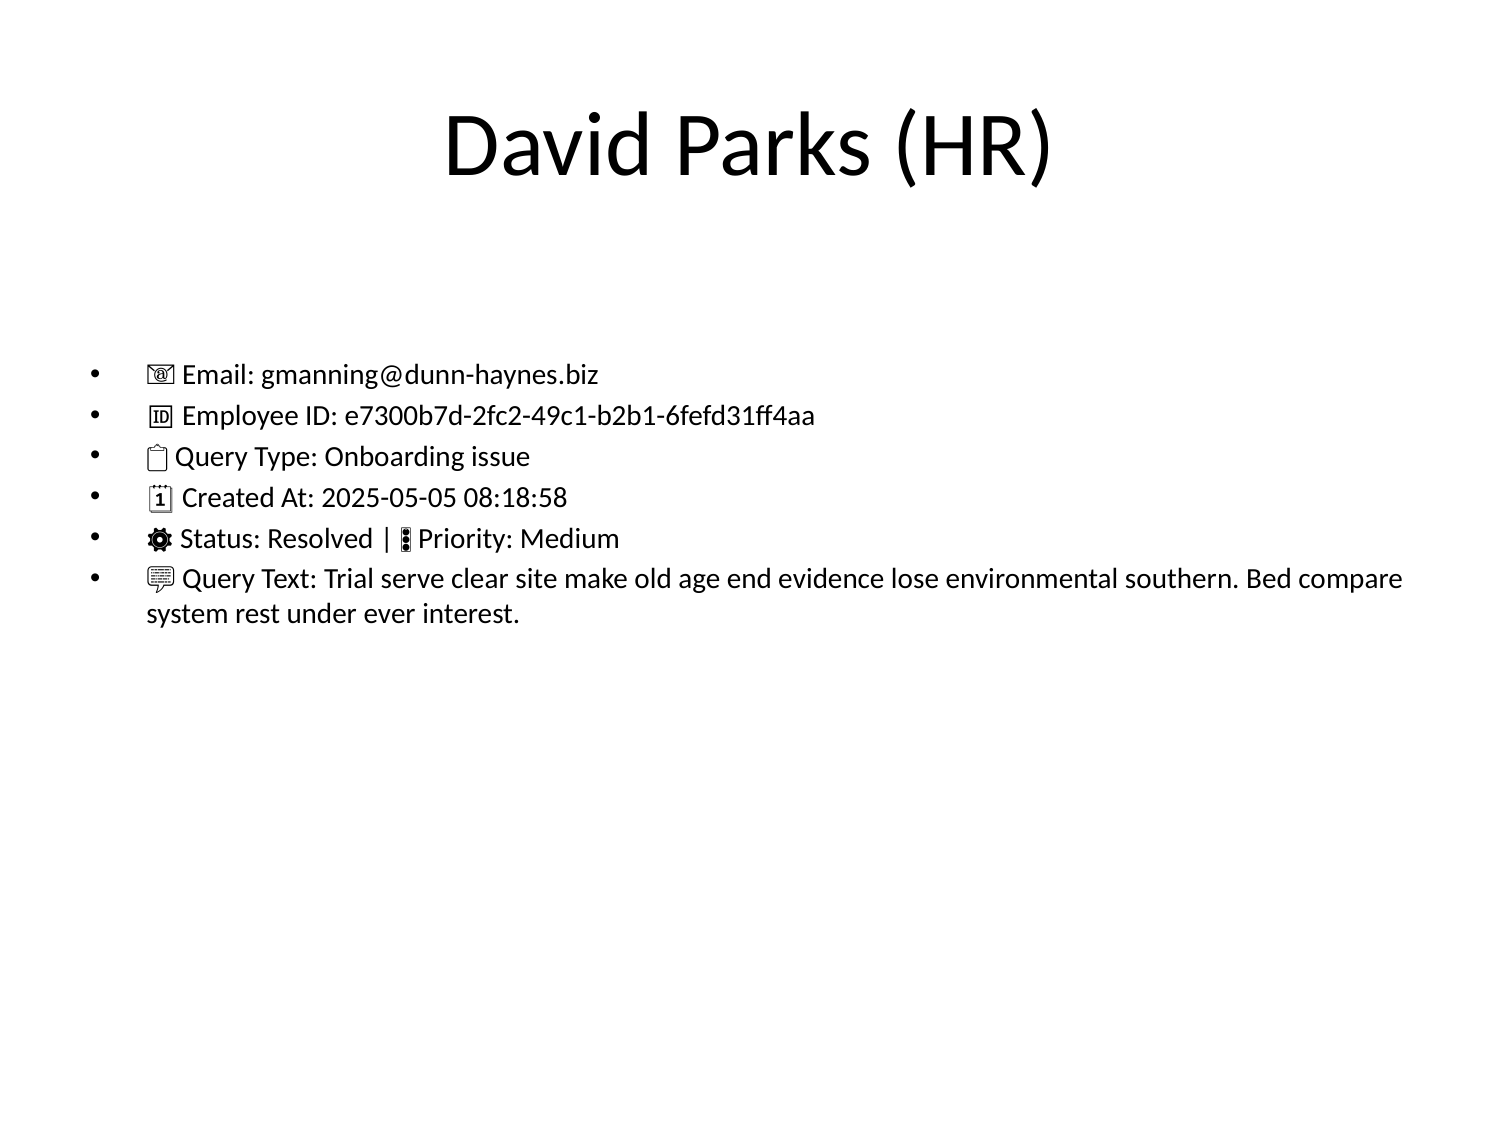

# David Parks (HR)

📧 Email: gmanning@dunn-haynes.biz
🆔 Employee ID: e7300b7d-2fc2-49c1-b2b1-6fefd31ff4aa
📋 Query Type: Onboarding issue
🗓 Created At: 2025-05-05 08:18:58
⚙ Status: Resolved | 🚦 Priority: Medium
💬 Query Text: Trial serve clear site make old age end evidence lose environmental southern. Bed compare system rest under ever interest.